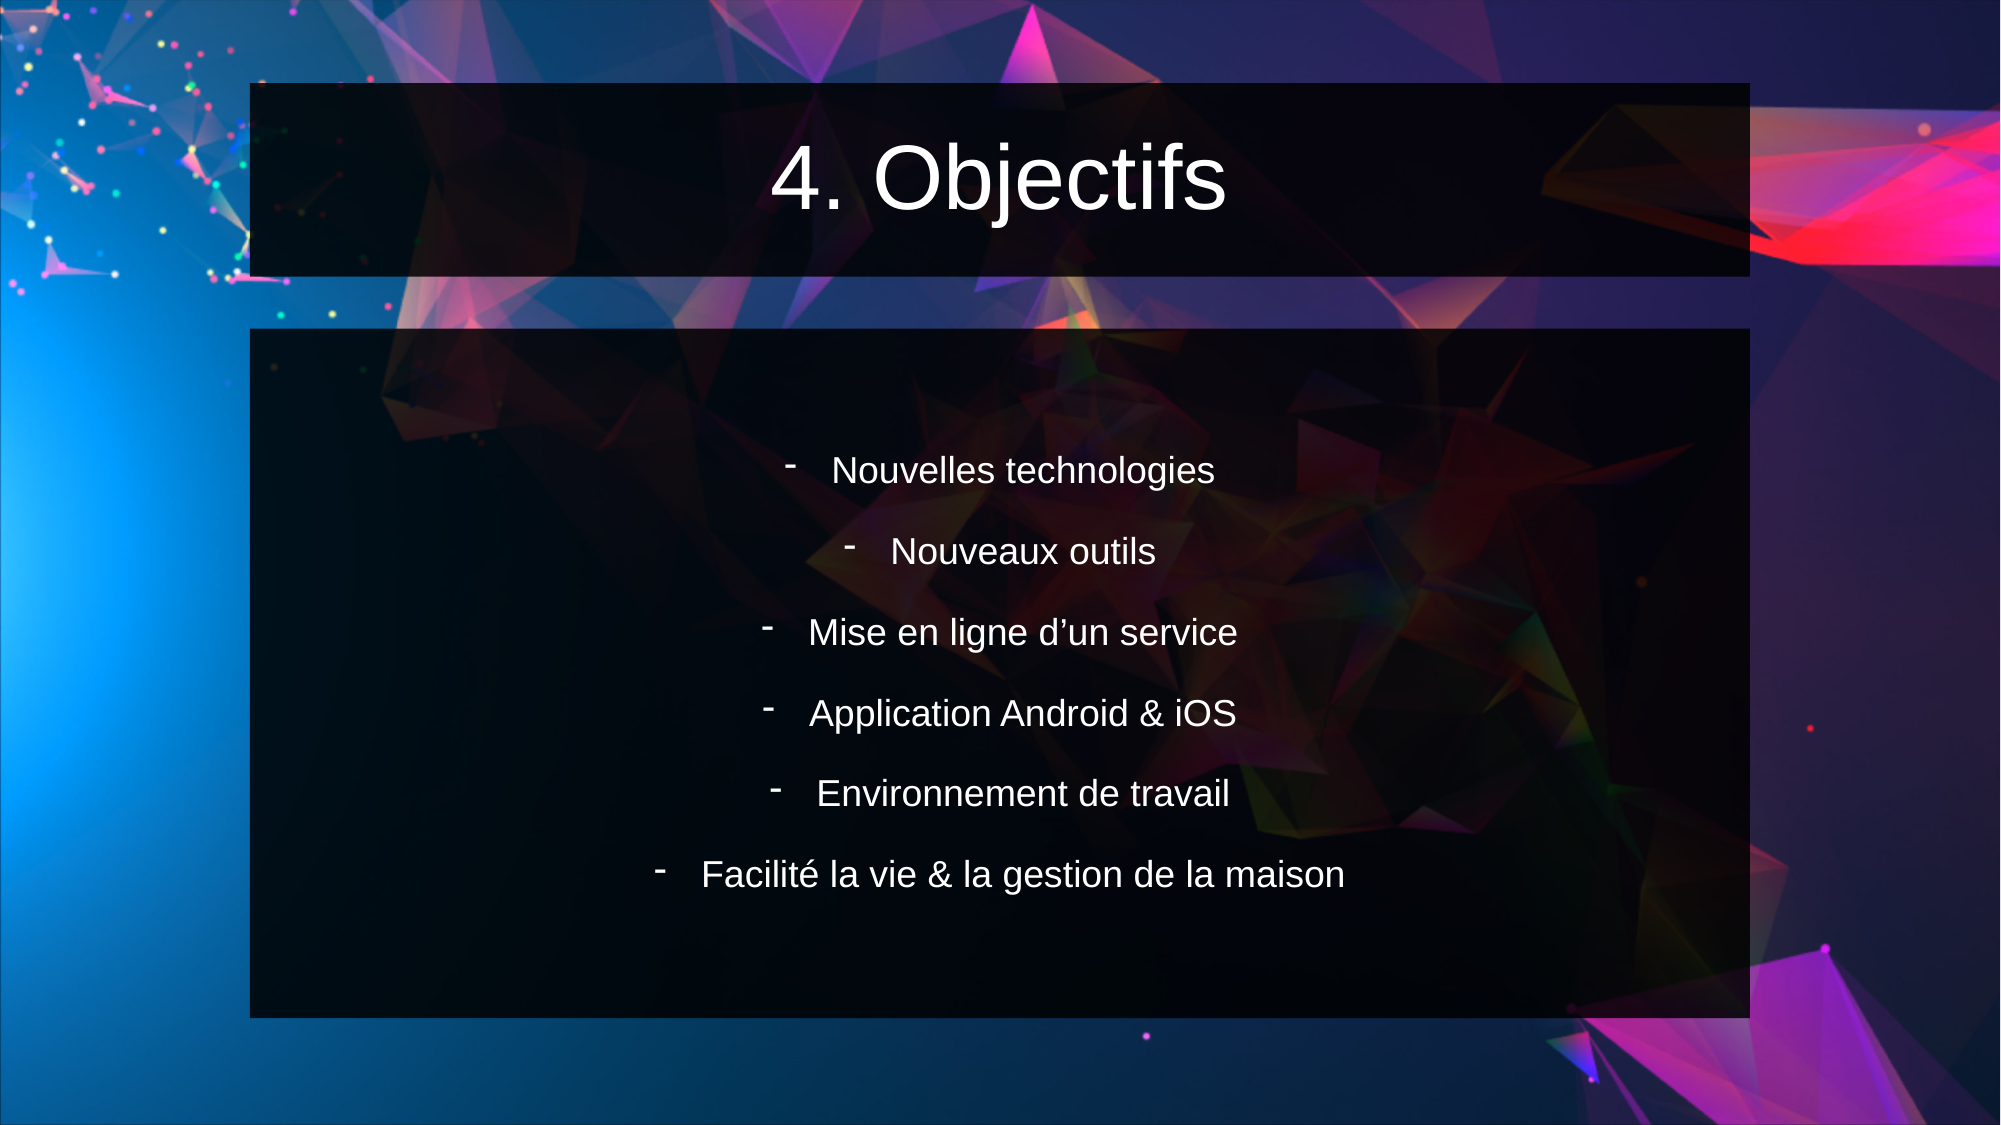

# 4. Objectifs
Nouvelles technologies

Nouveaux outils

Mise en ligne d’un service

Application Android & iOS

Environnement de travail

Facilité la vie & la gestion de la maison